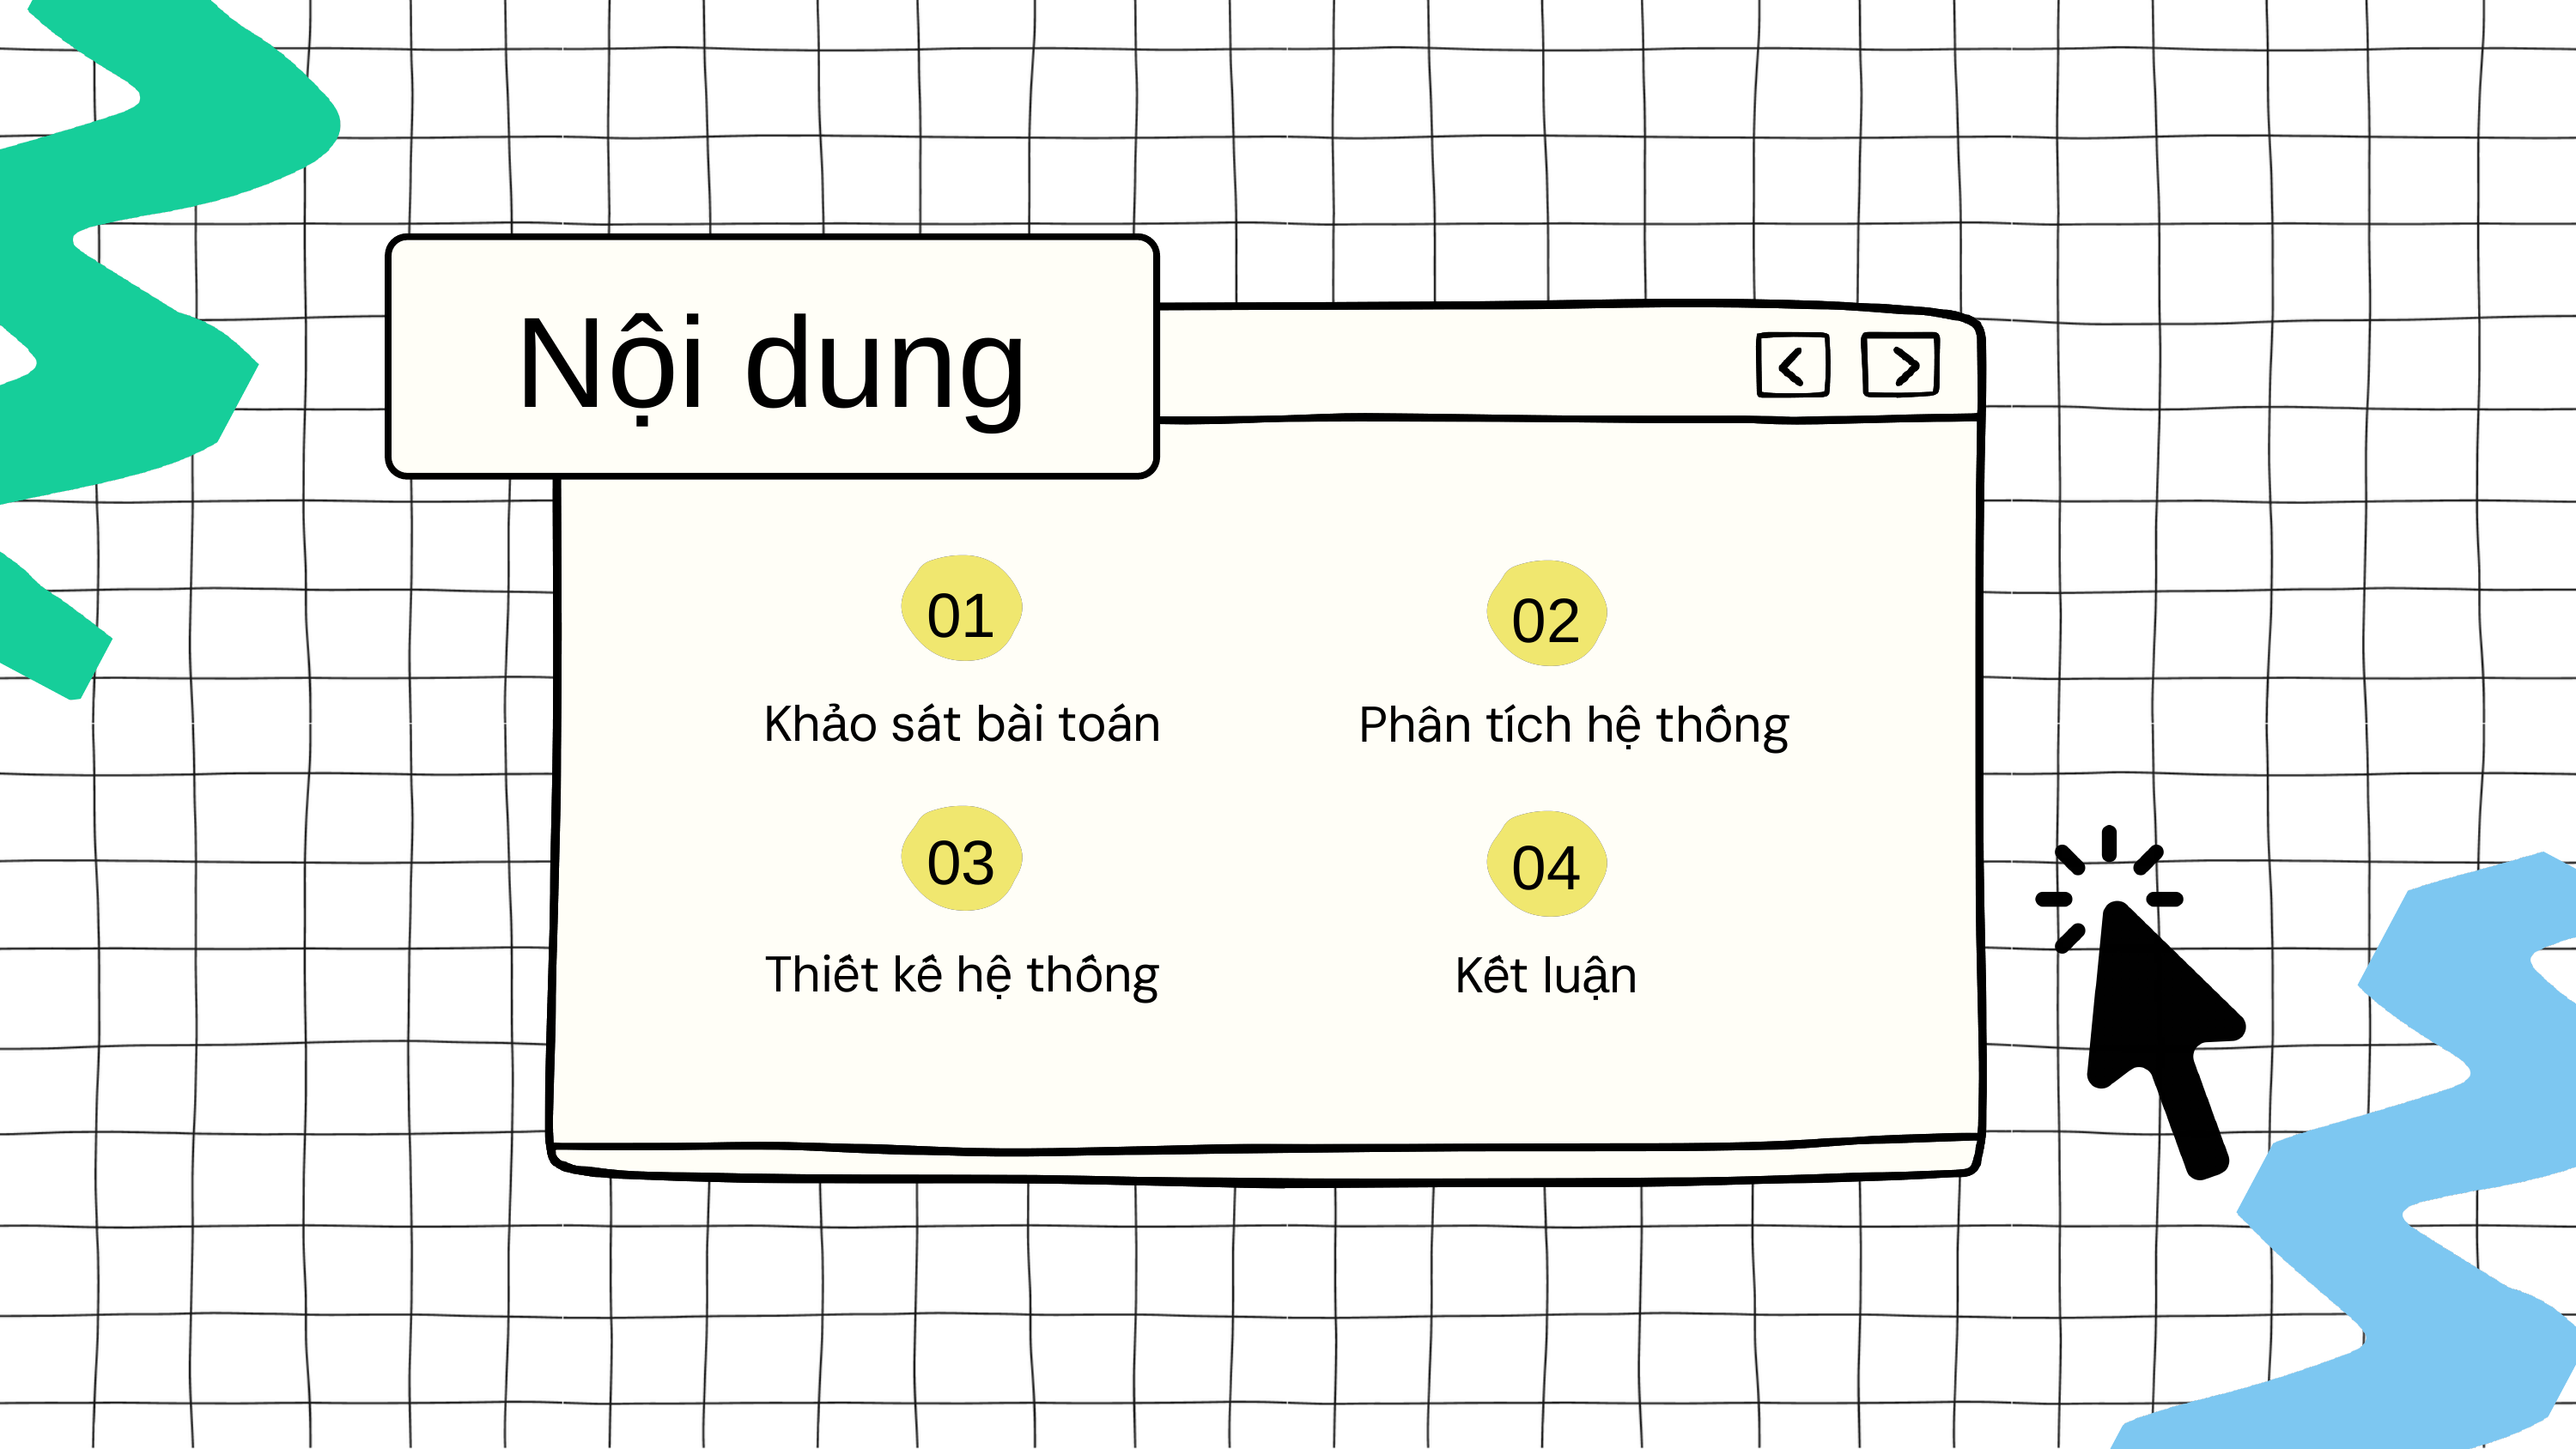

Nội dung

01
02
Khảo sát bài toán
Phân tích hệ thống

03
04

Thiết kế hệ thống
Kết luận